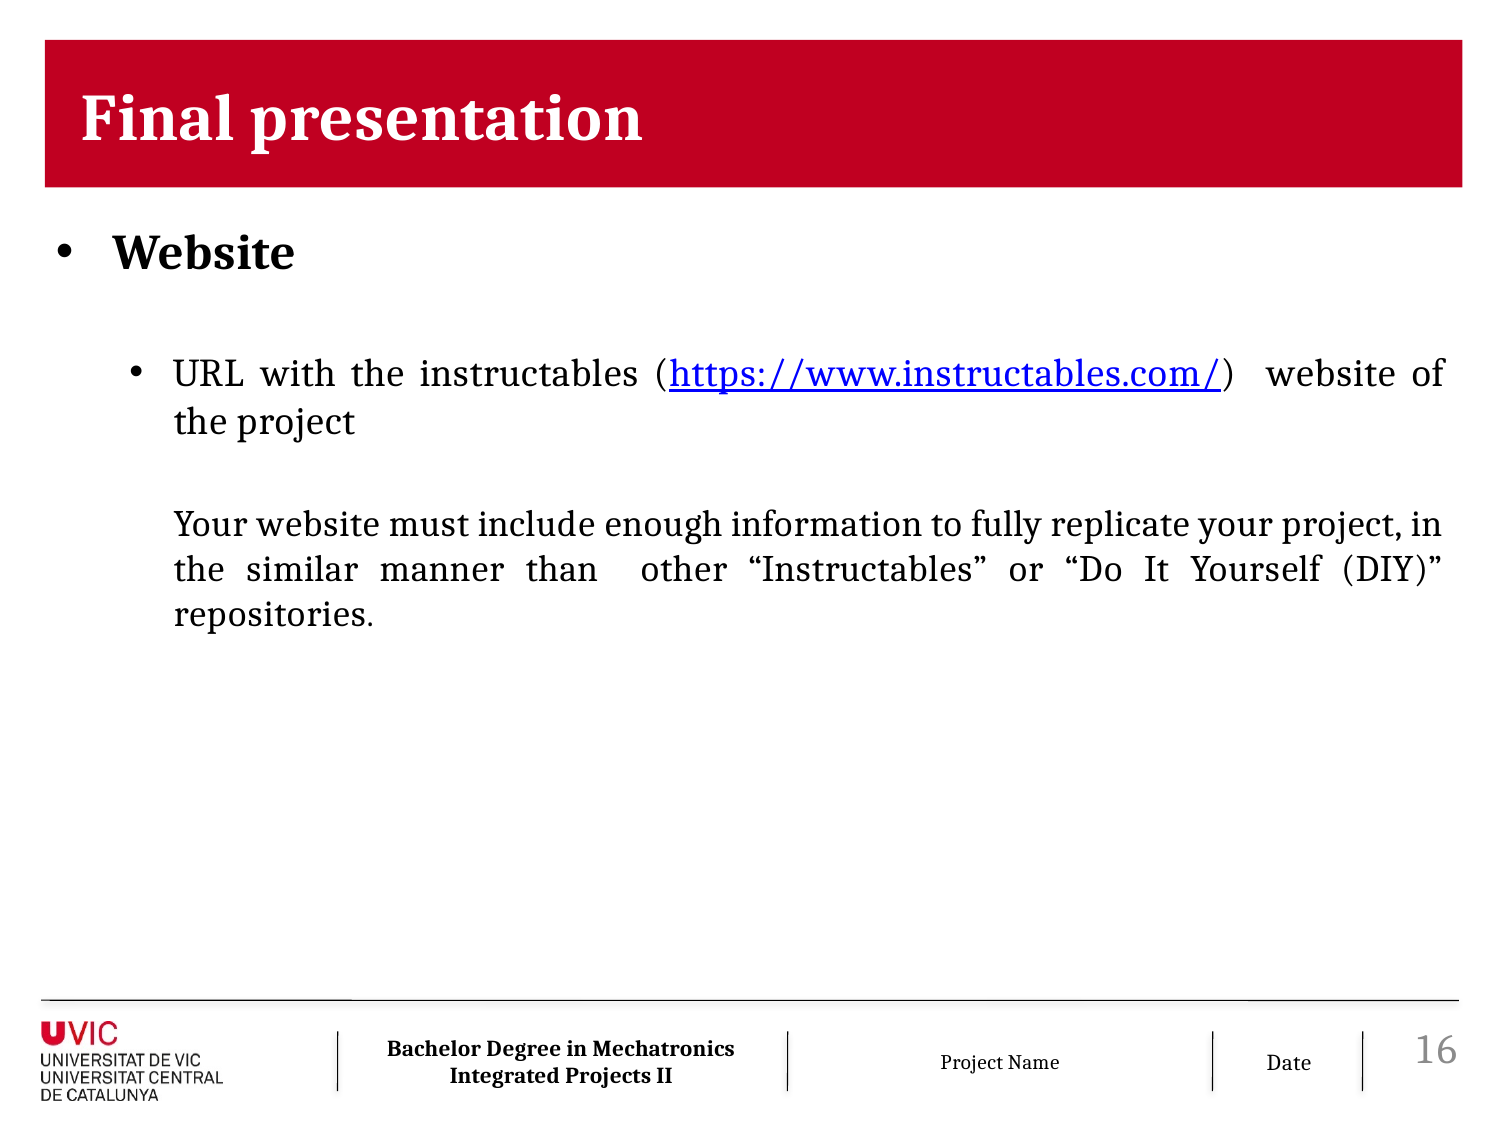

Website

URL with the instructables (https://www.instructables.com/)  website of the project

Your website must include enough information to fully replicate your project, in the similar manner than  other “Instructables” or “Do It Yourself (DIY)” repositories.

16